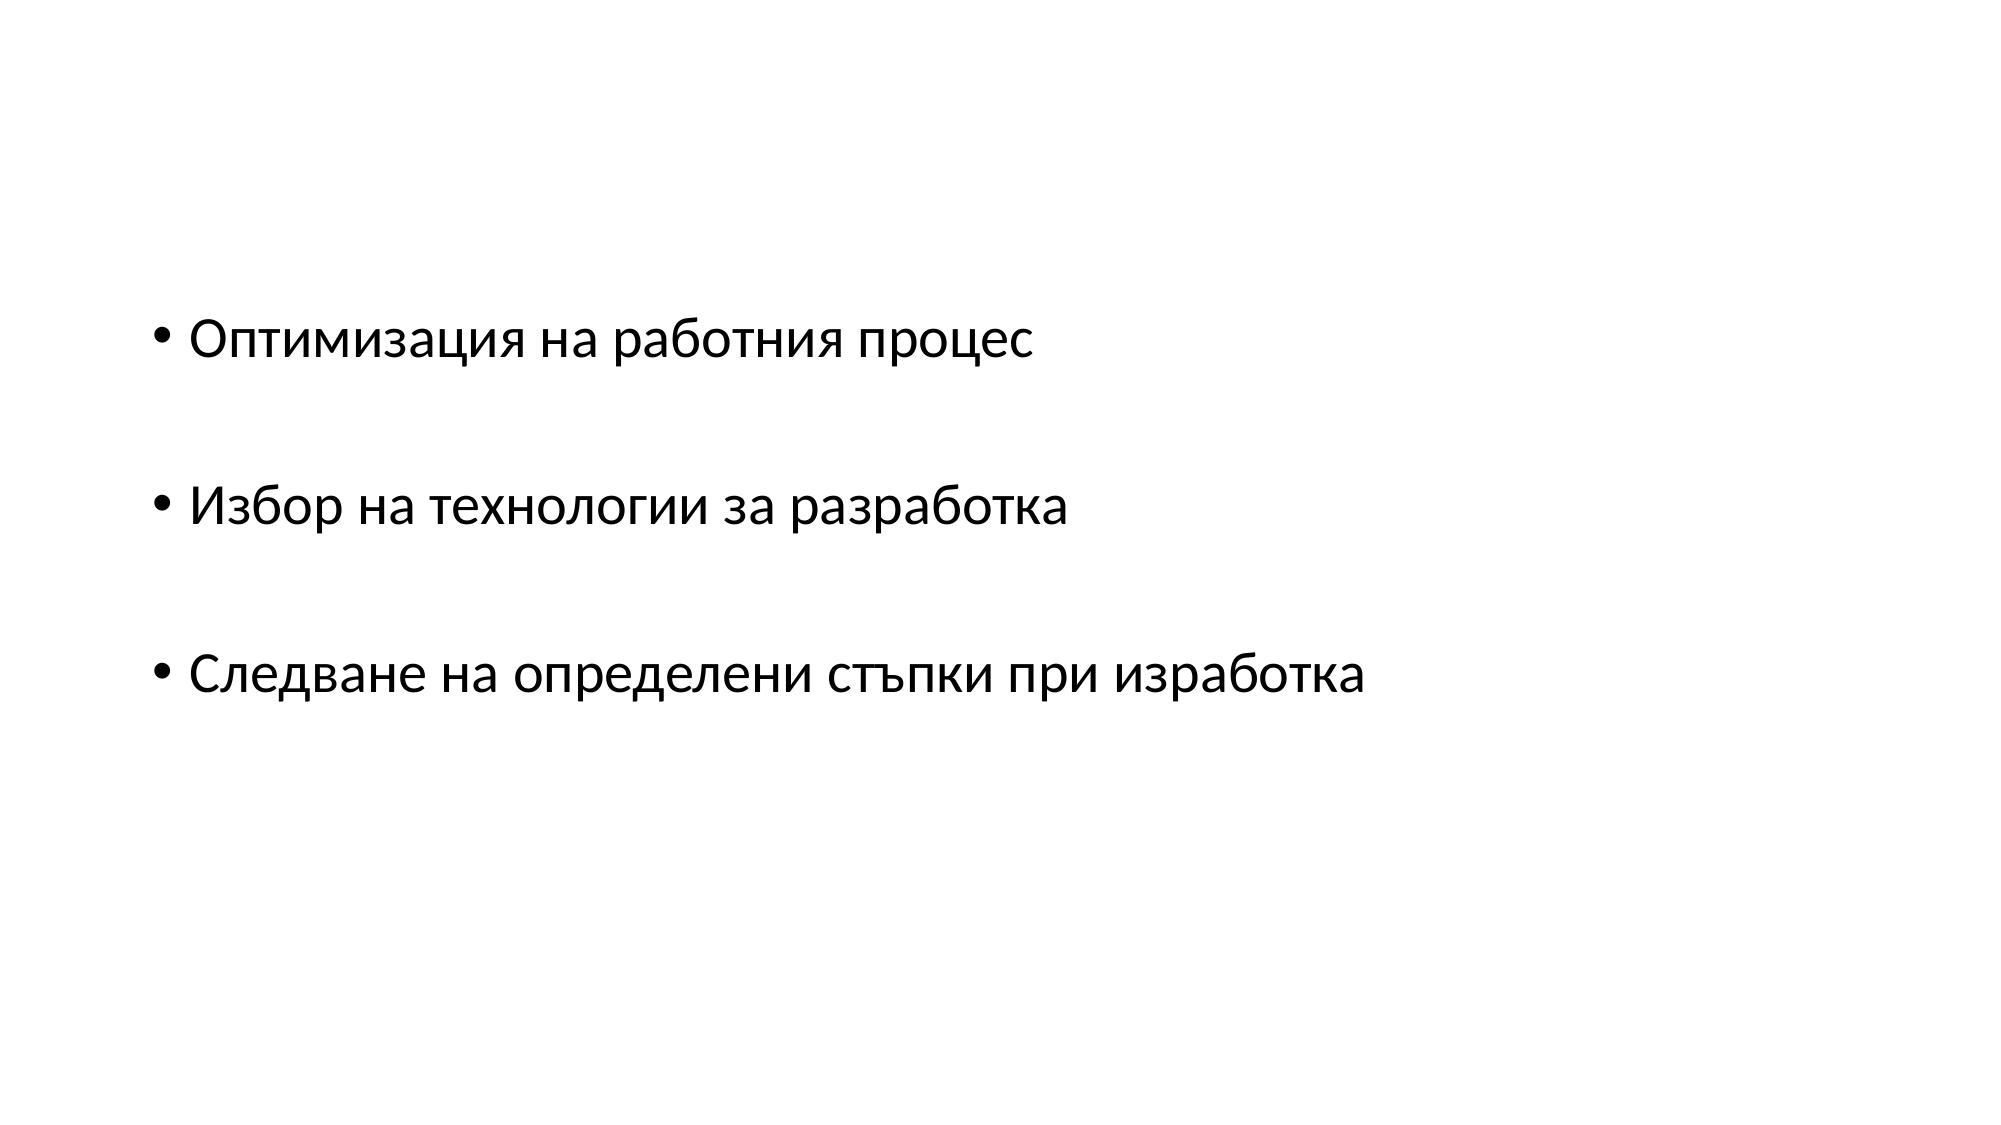

Оптимизация на работния процес

Избор на технологии за разработка

Следване на определени стъпки при изработка